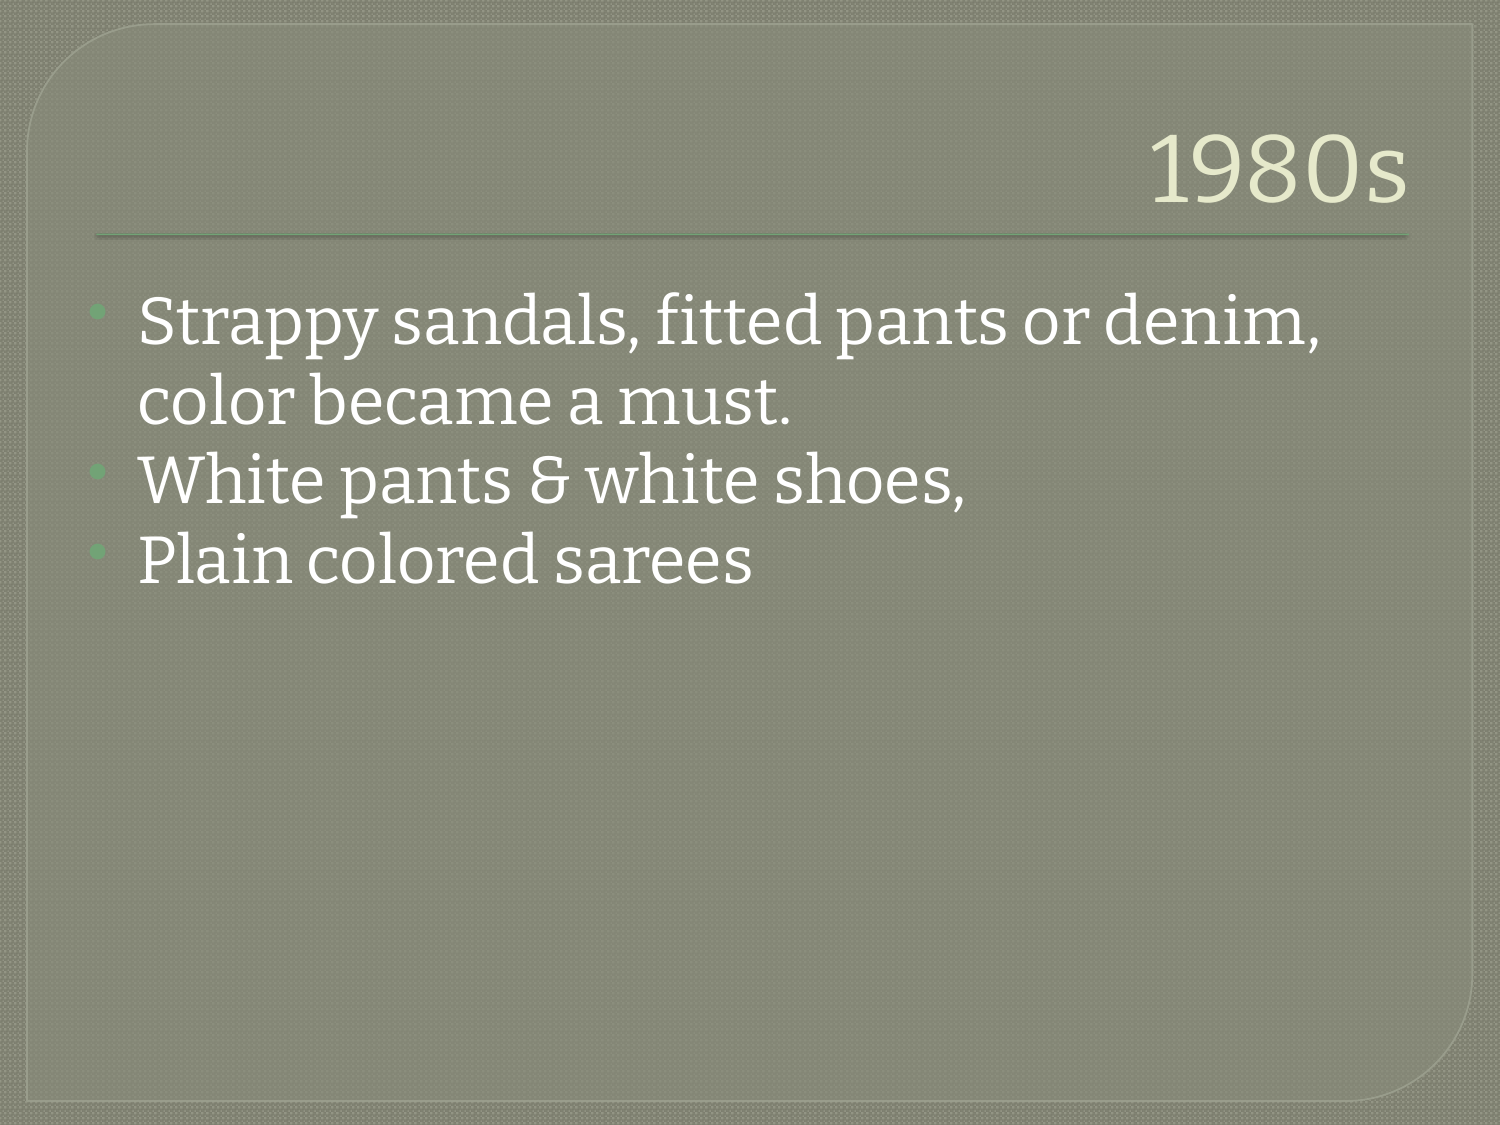

# 1980s
Strappy sandals, fitted pants or denim, color became a must.
White pants & white shoes,
Plain colored sarees